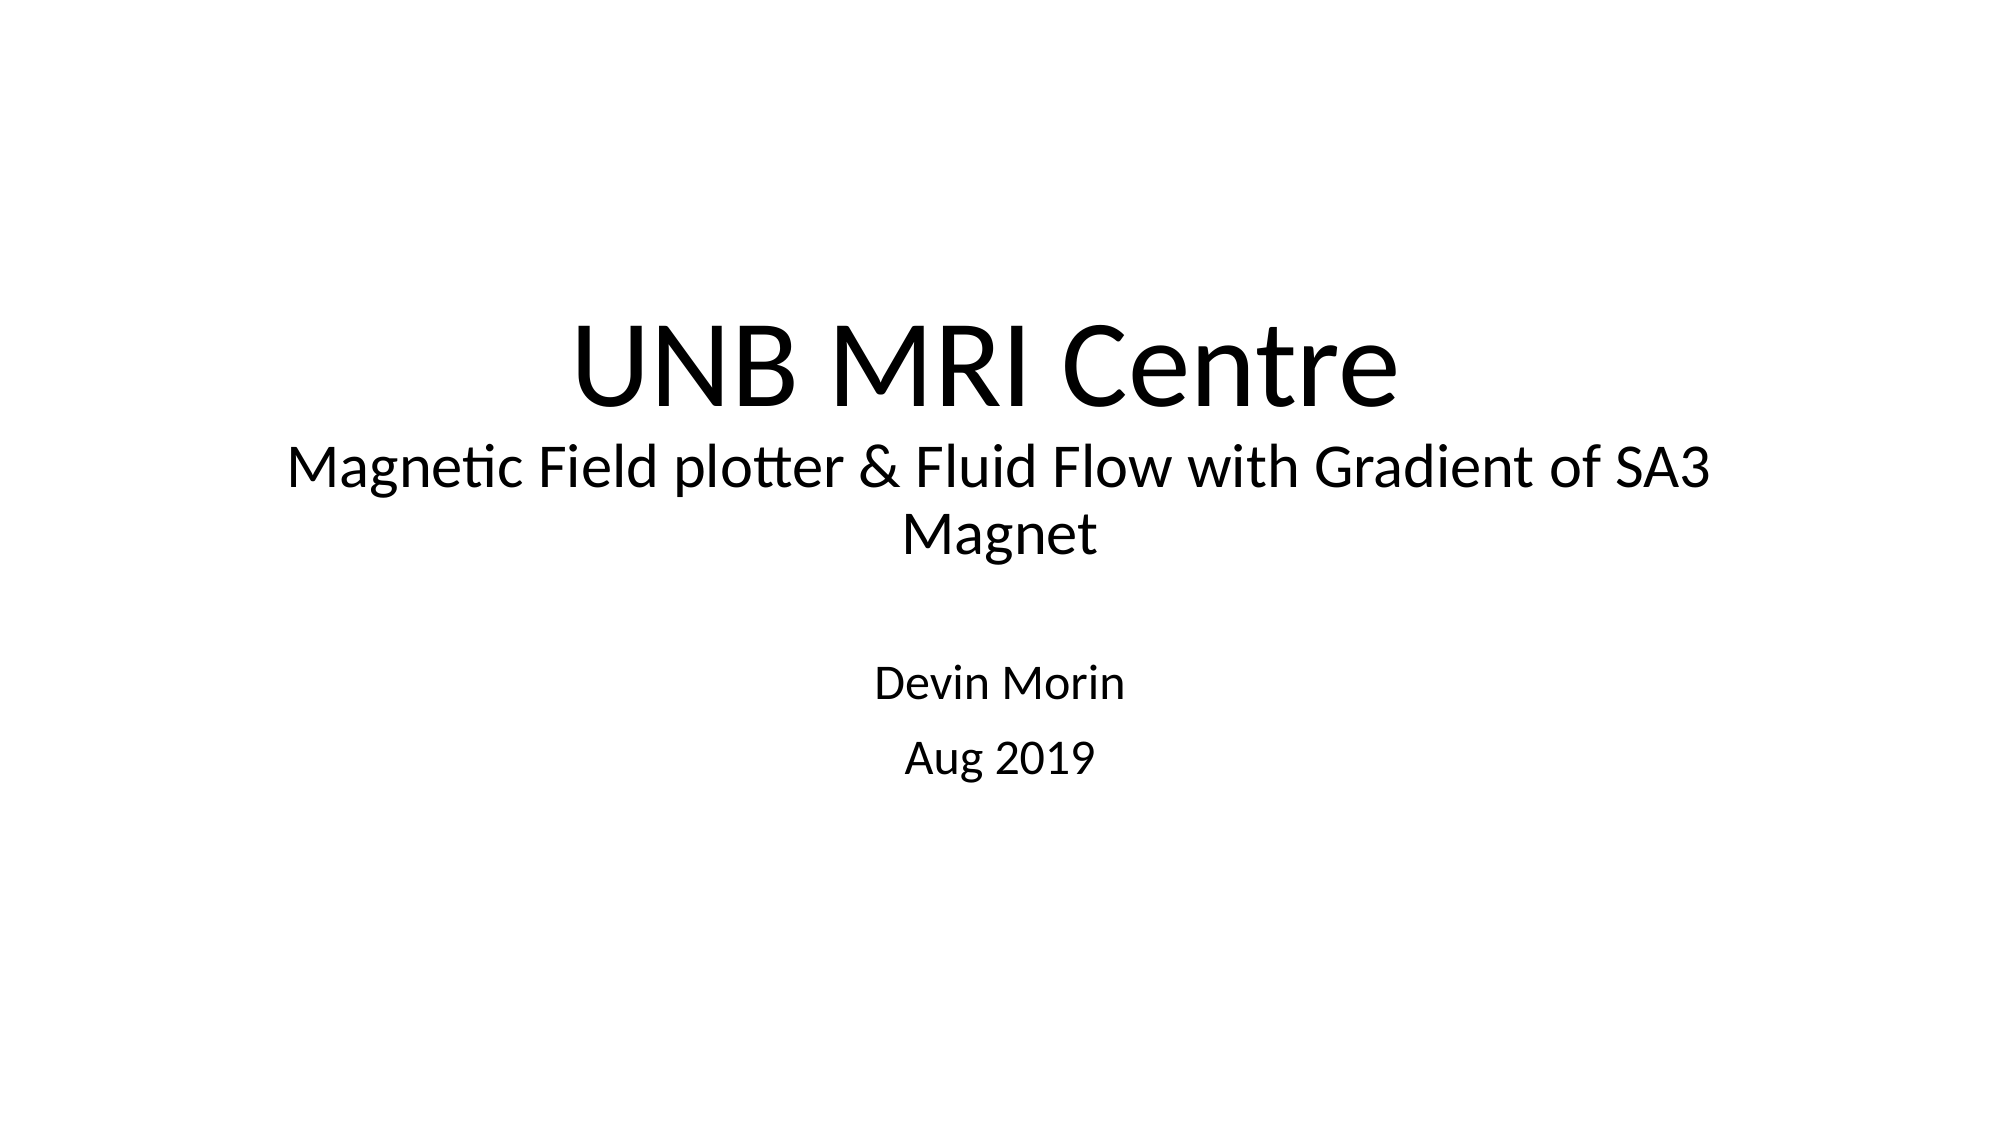

# UNB MRI Centre  Magnetic Field plotter & Fluid Flow with Gradient of SA3 Magnet
Devin Morin
Aug 2019